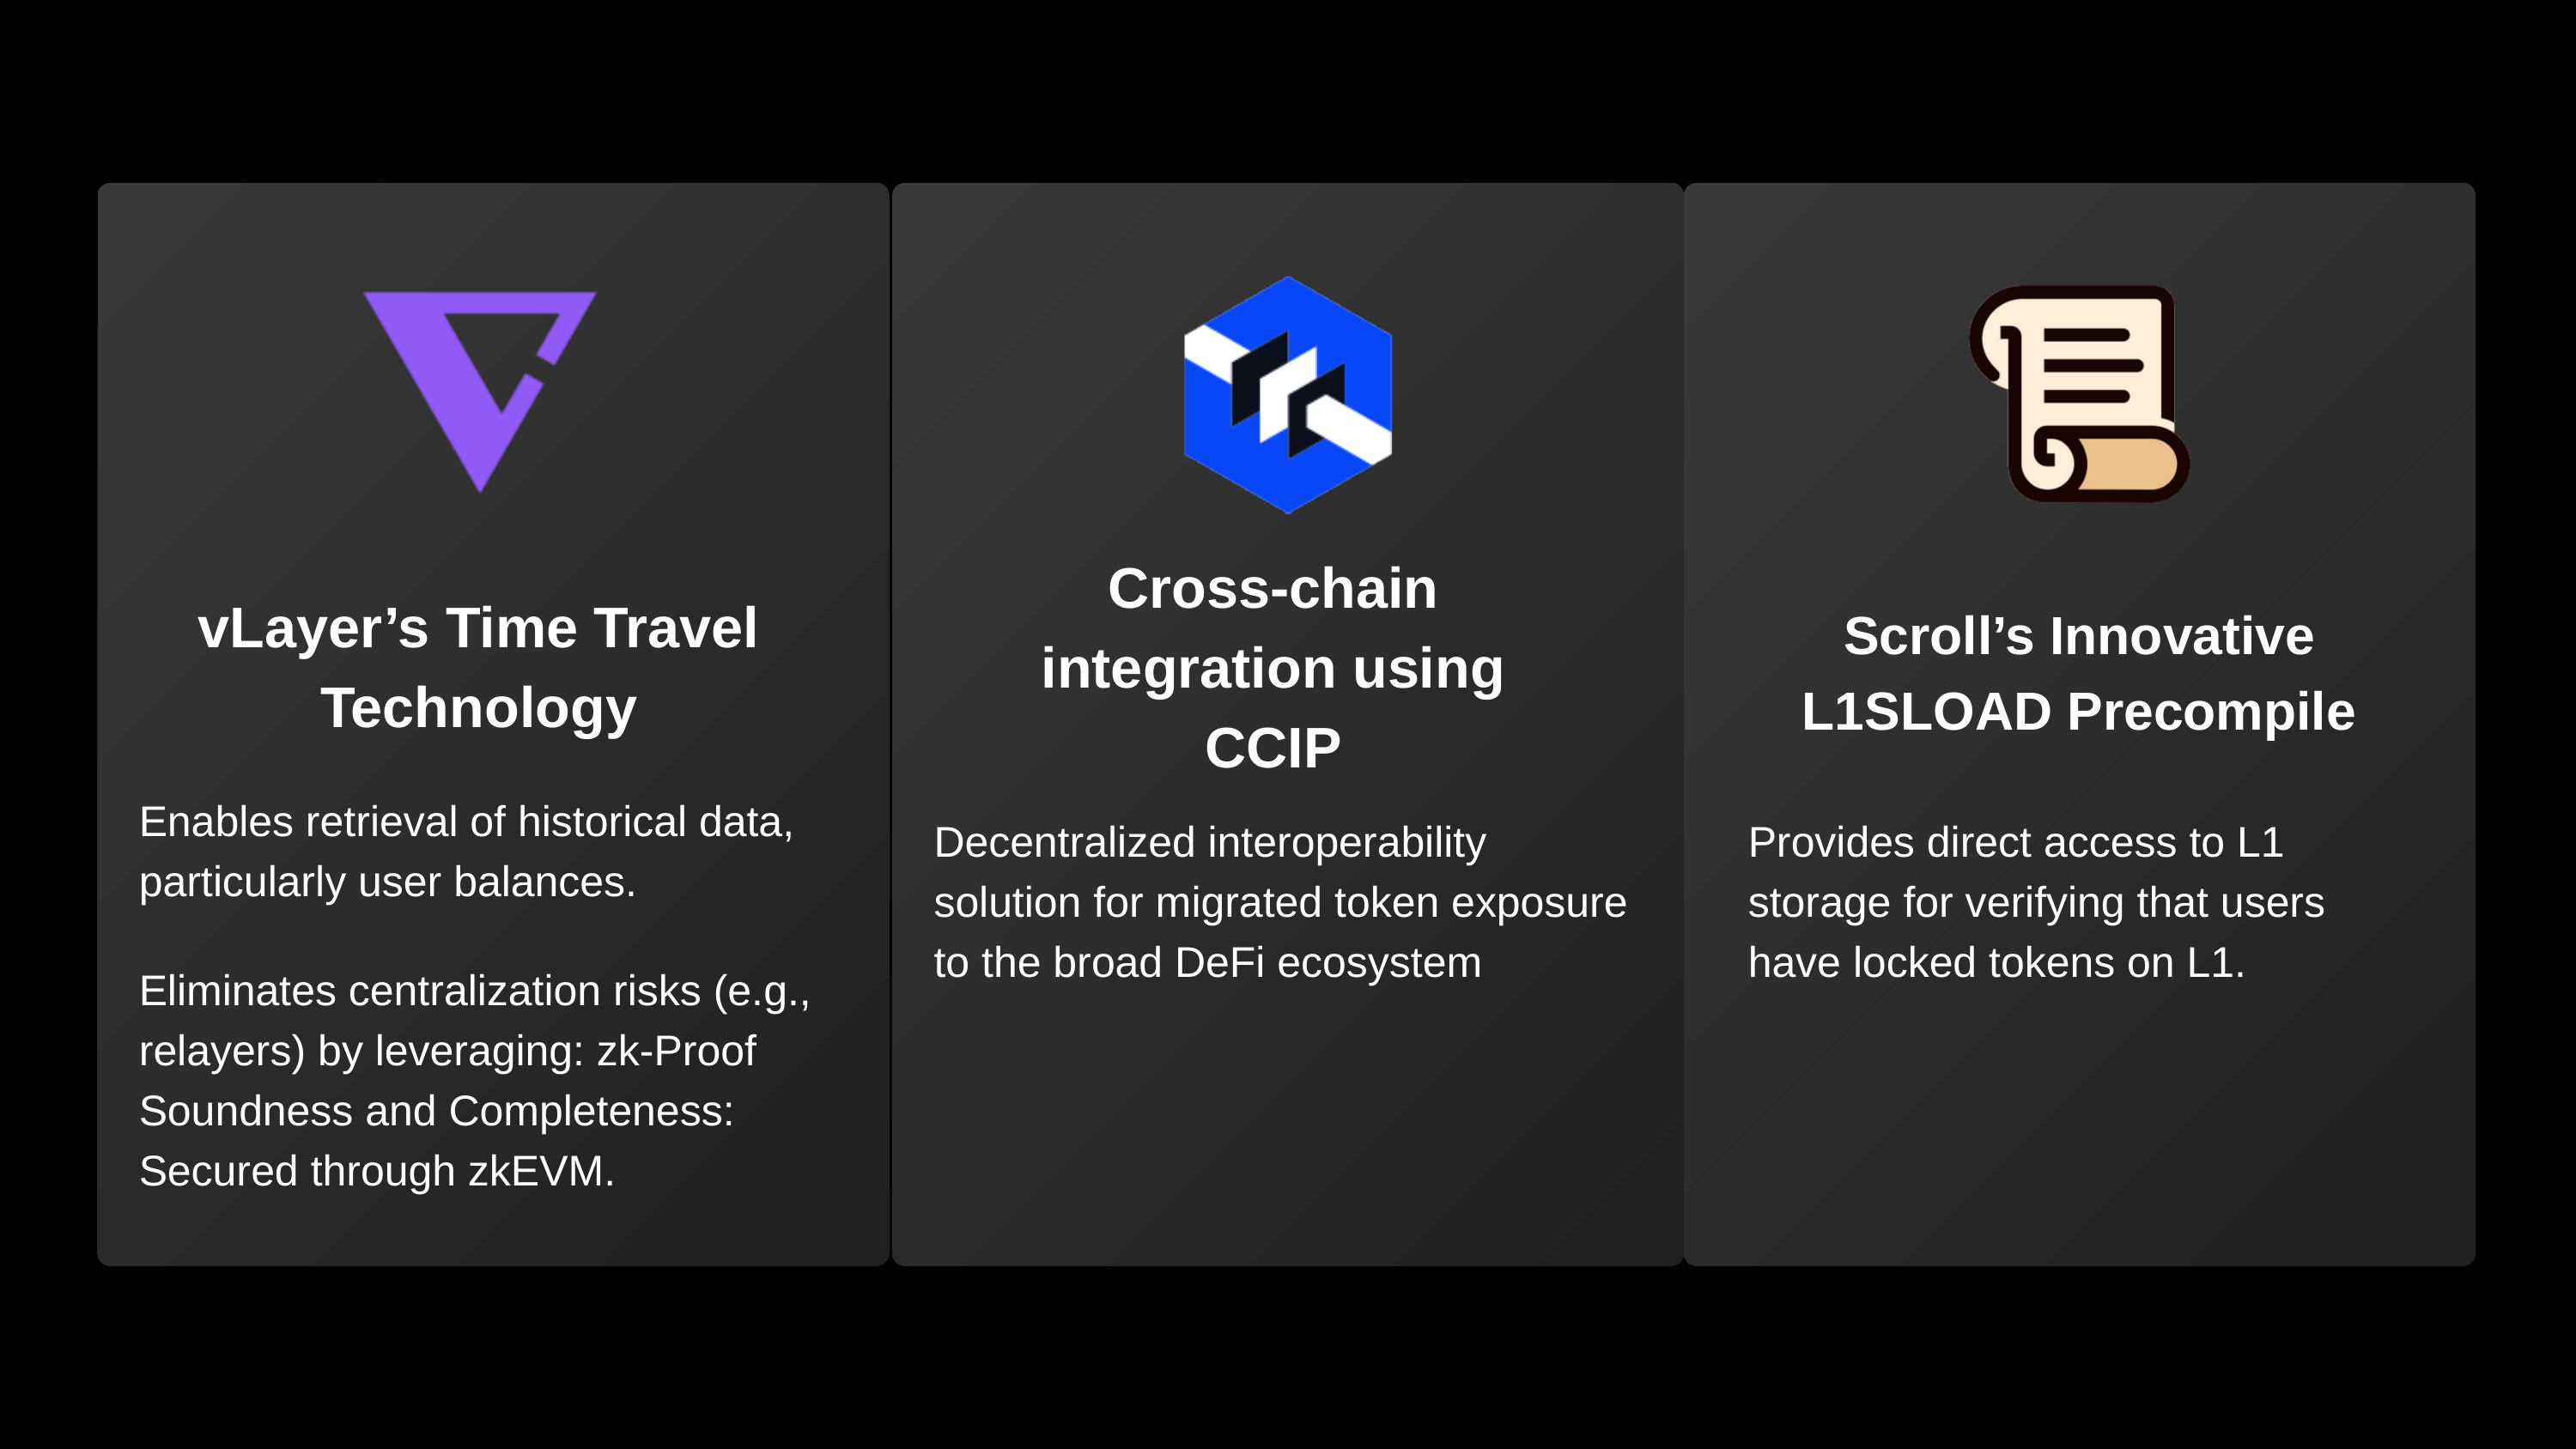

vLayer’s Time Travel Technology
Enables retrieval of historical data, particularly user balances.
Eliminates centralization risks (e.g., relayers) by leveraging: zk-Proof Soundness and Completeness: Secured through zkEVM.

Cross-chain integration using CCIP
Decentralized interoperability solution for migrated token exposure to the broad DeFi ecosystem

Scroll’s Innovative L1SLOAD Precompile
Provides direct access to L1 storage for verifying that users have locked tokens on L1.